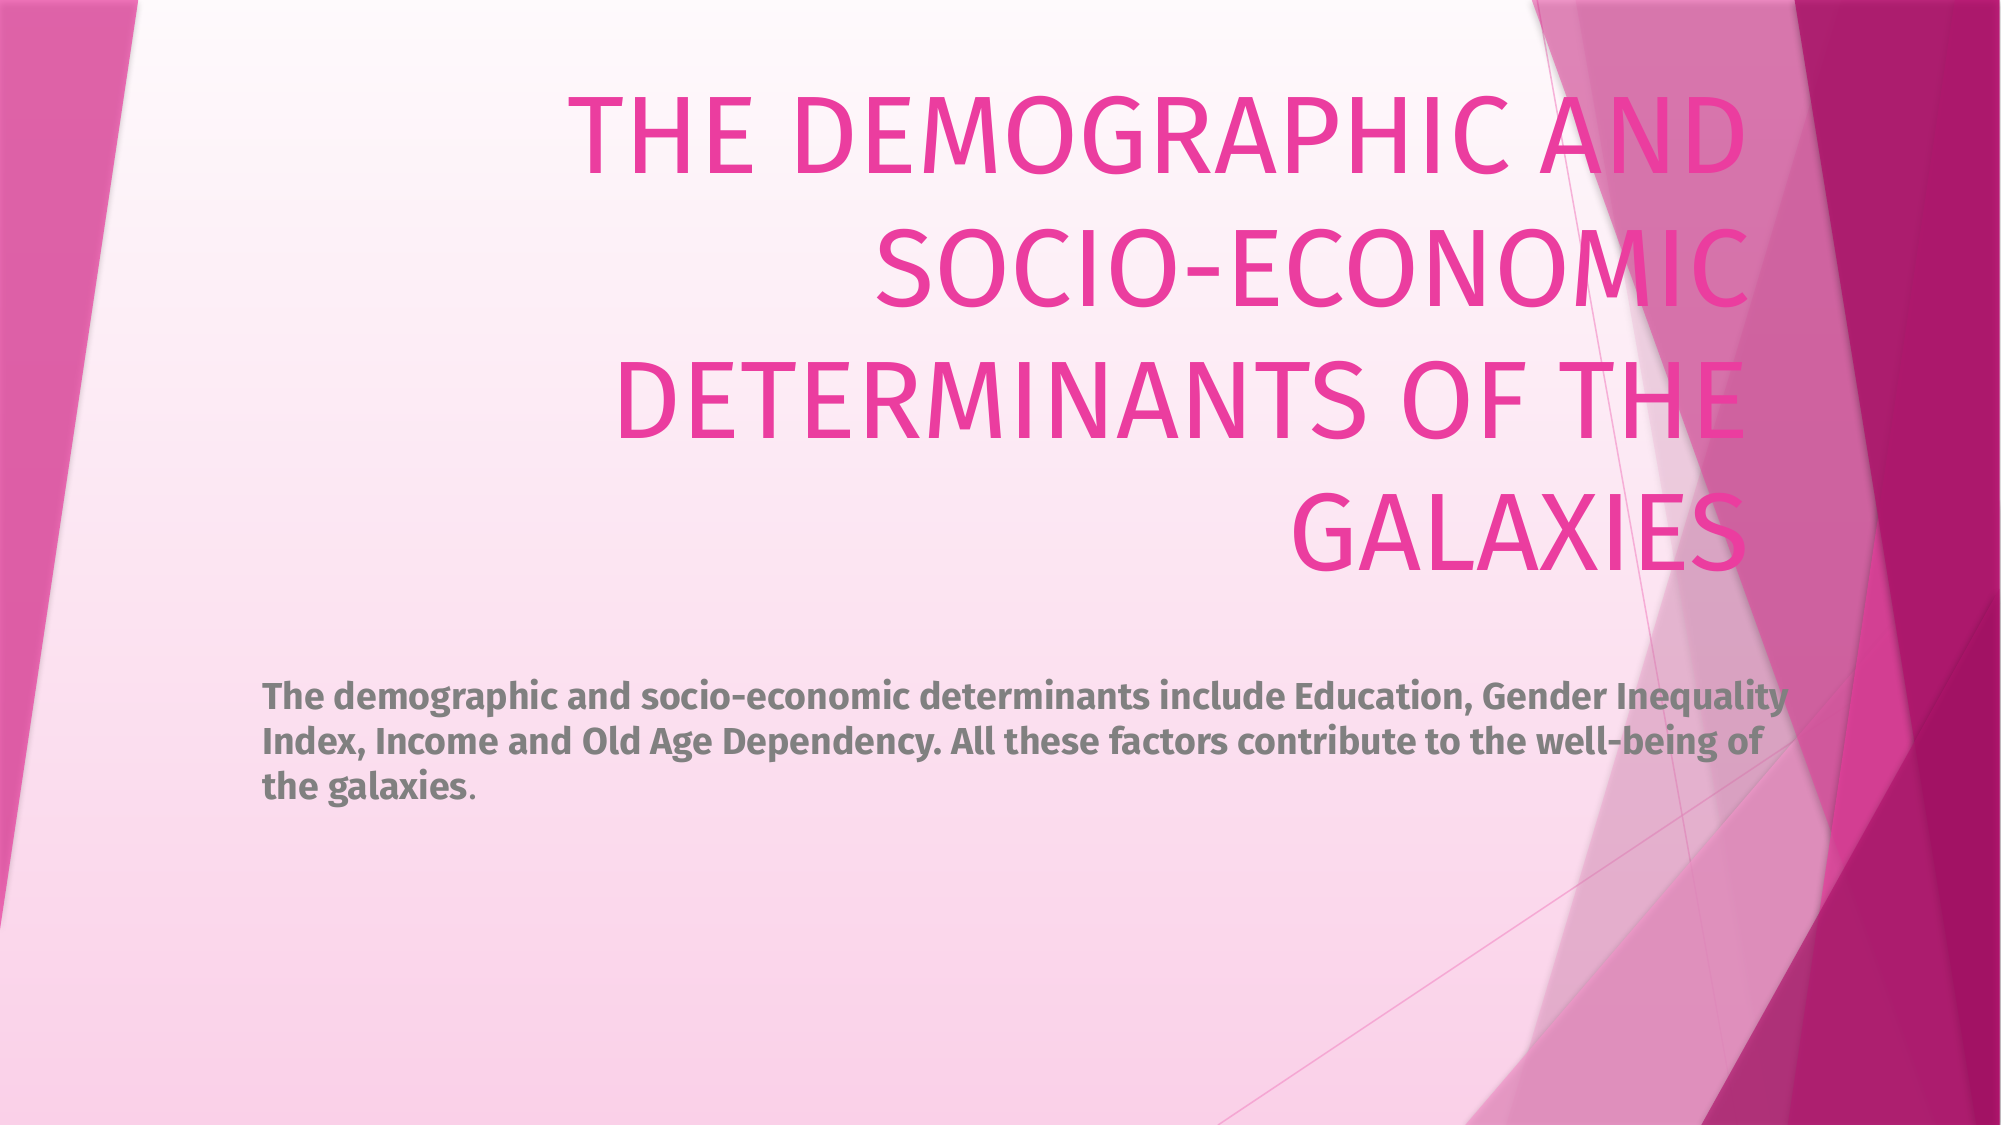

# THE DEMOGRAPHIC AND SOCIO-ECONOMIC DETERMINANTS OF THE GALAXIES
The demographic and socio-economic determinants include Education, Gender Inequality Index, Income and Old Age Dependency. All these factors contribute to the well-being of the galaxies.